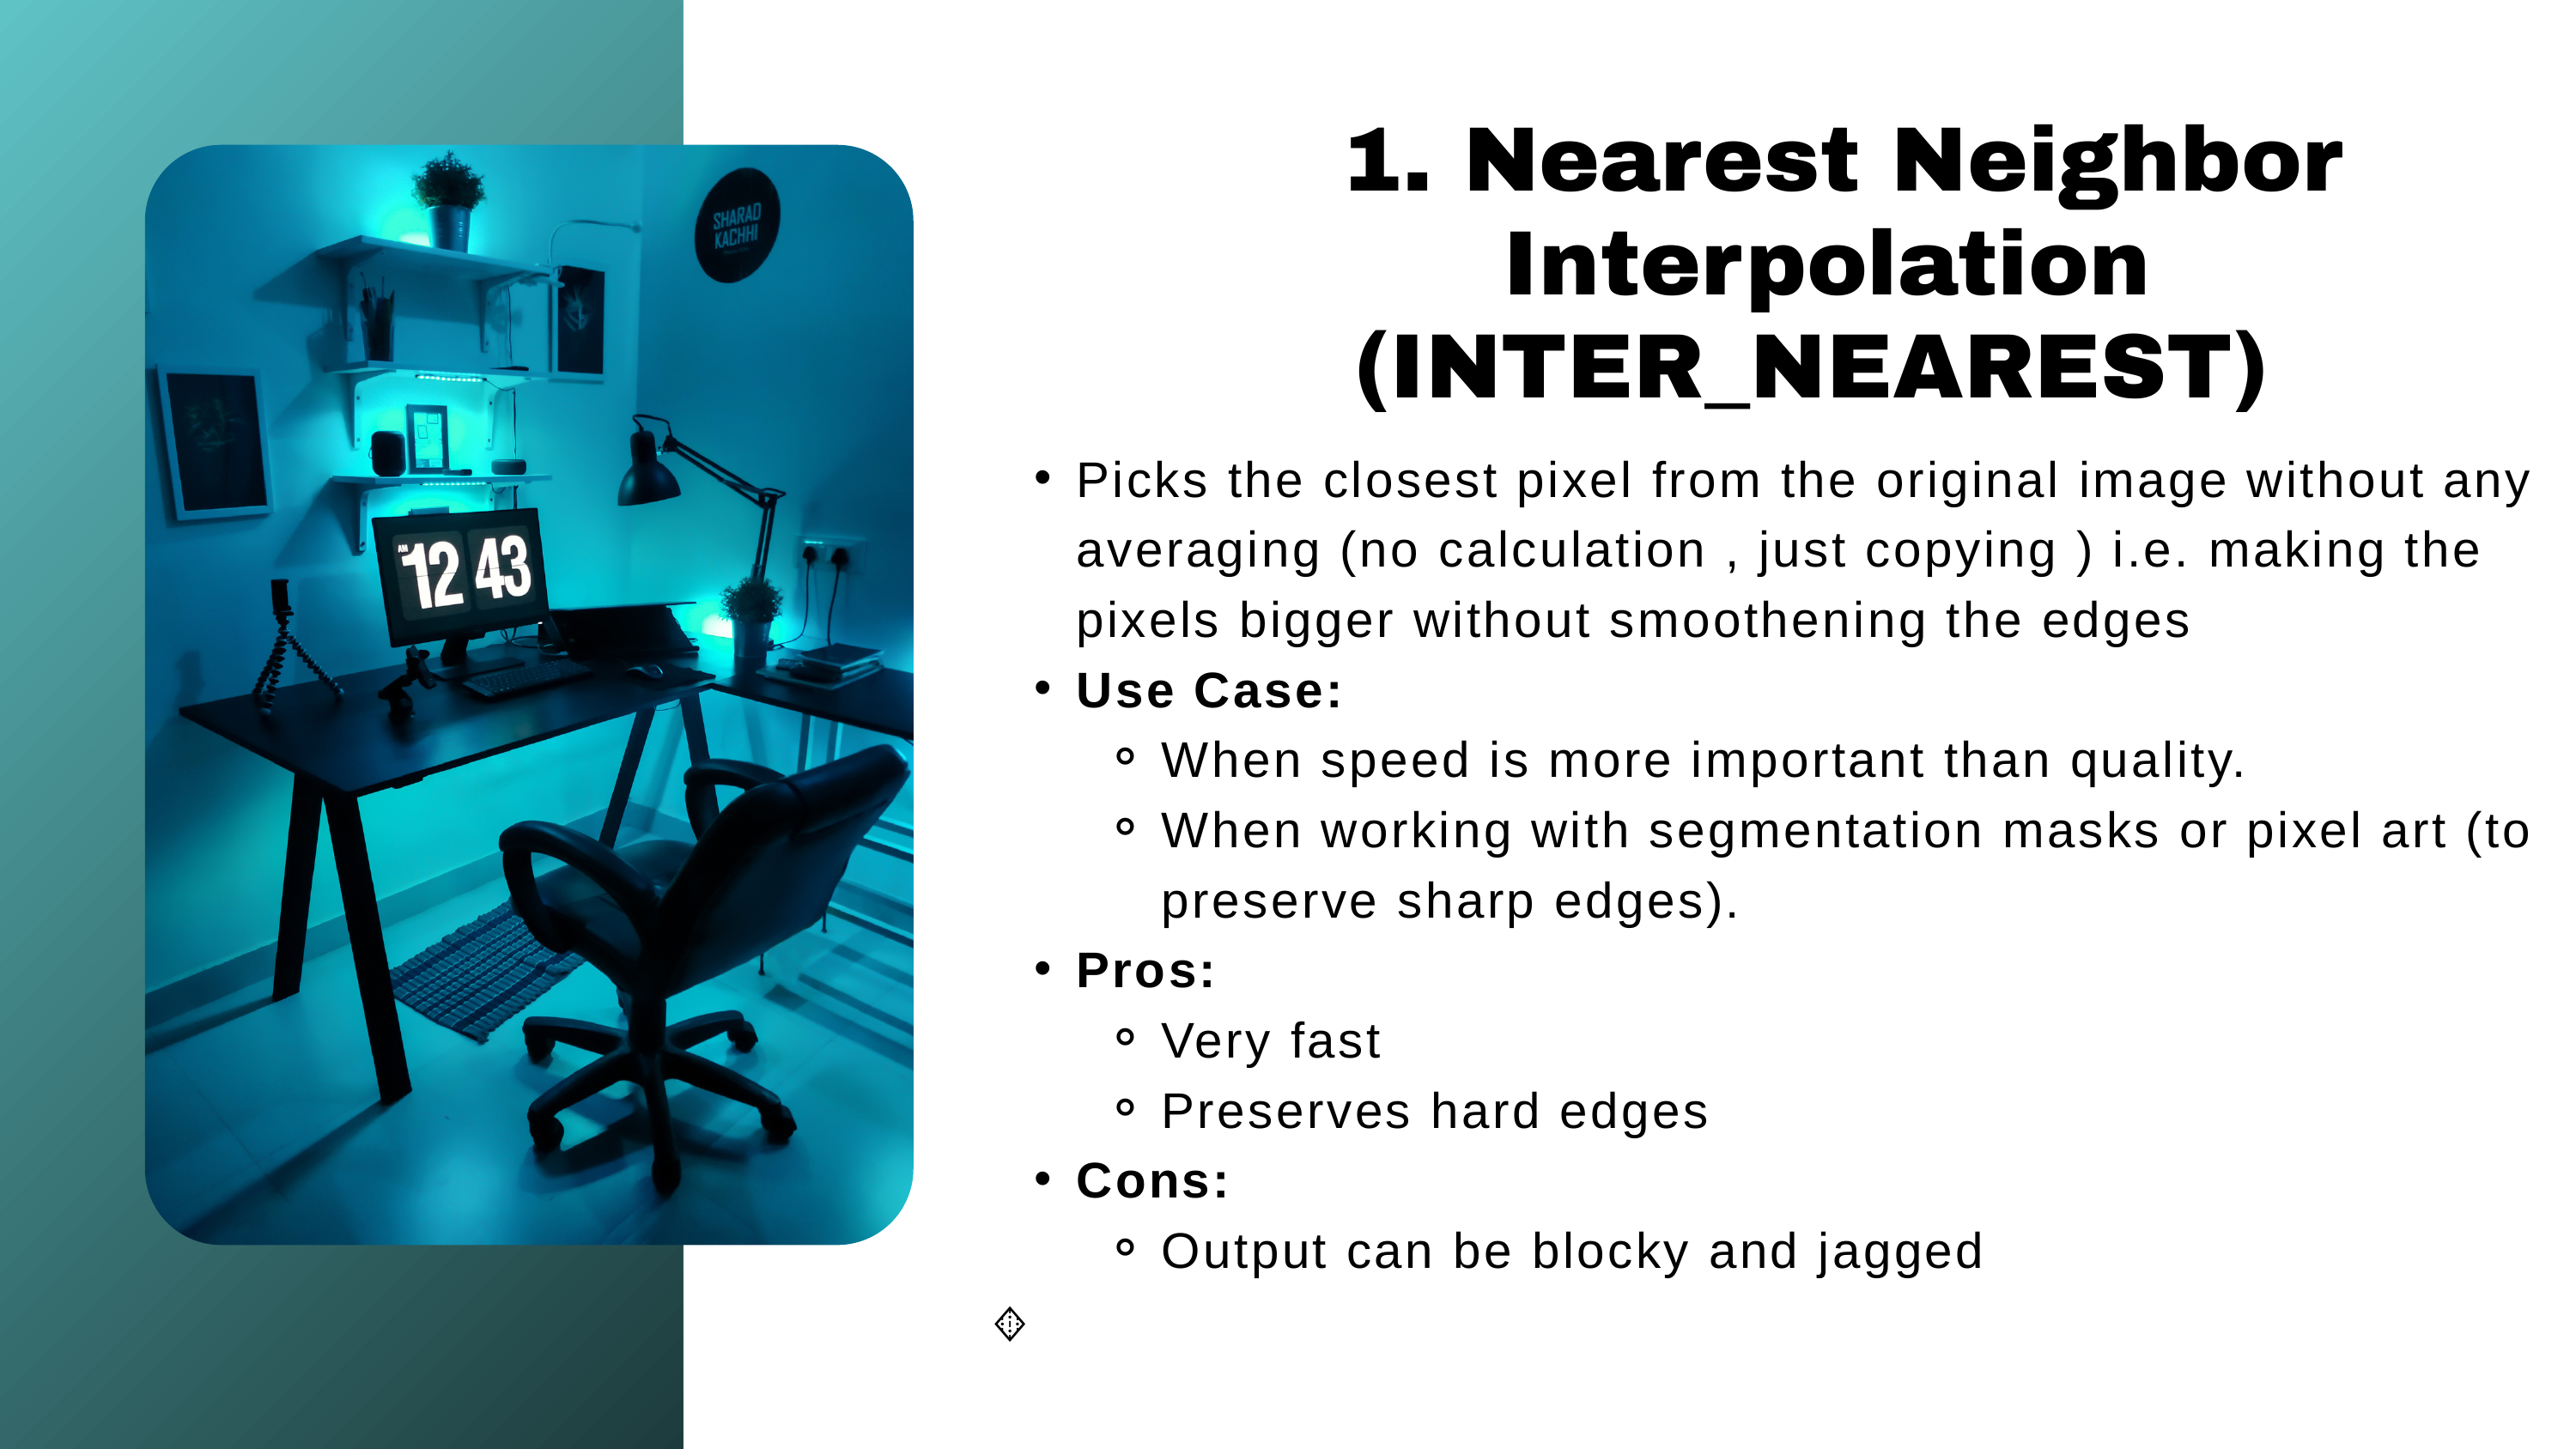

1. Nearest Neighbor Interpolation (INTER_NEAREST)

Picks the closest pixel from the original image without any averaging (no calculation , just copying ) i.e. making the pixels bigger without smoothening the edges
Use Case:
When speed is more important than quality.
When working with segmentation masks or pixel art (to preserve sharp edges).
Pros:
Very fast
Preserves hard edges
Cons:
Output can be blocky and jagged
🔸